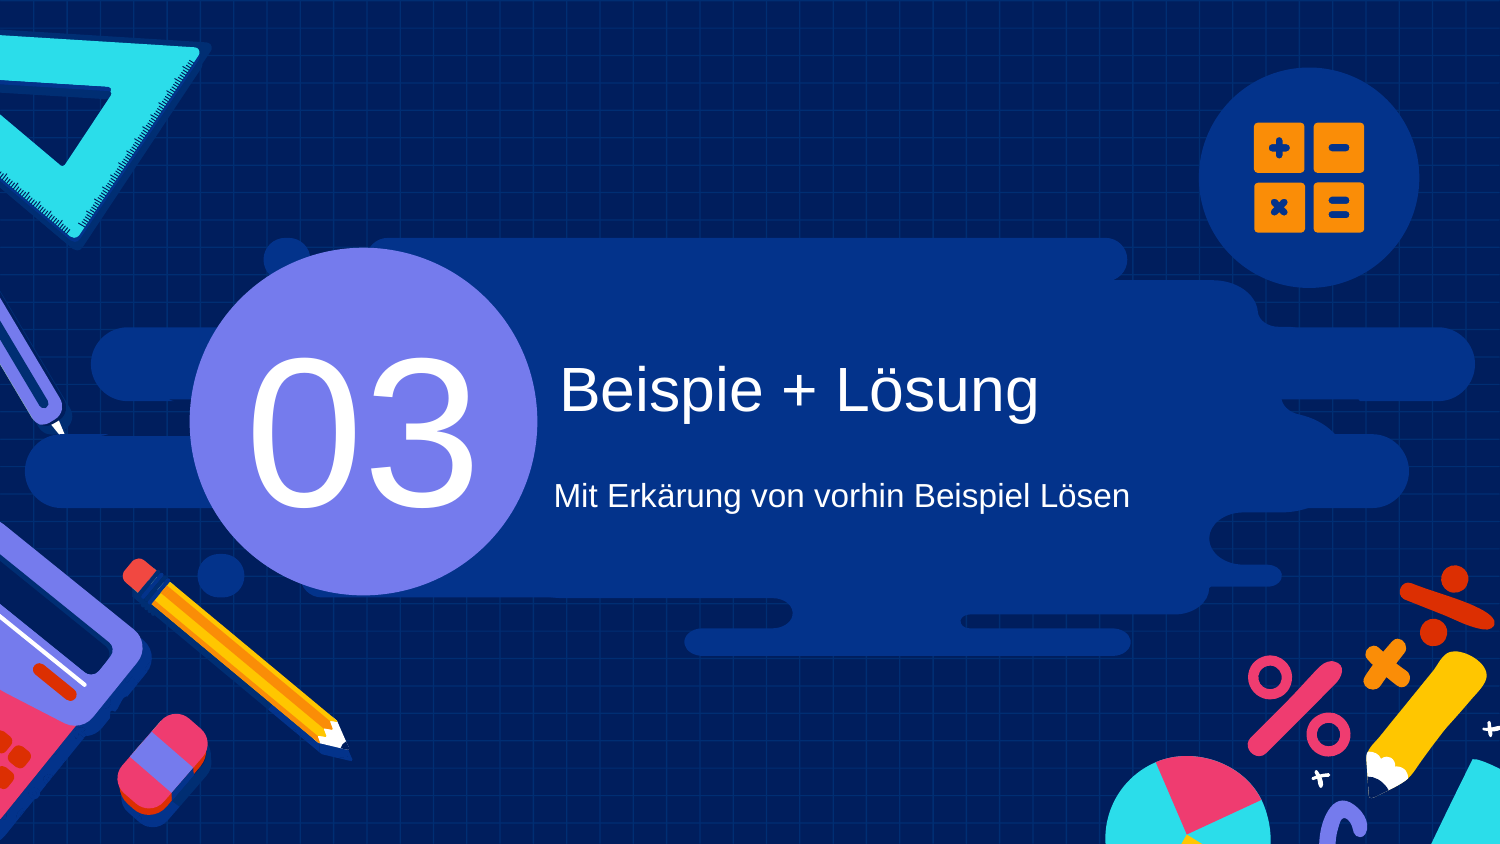

03
# Beispie + Lösung
Mit Erkärung von vorhin Beispiel Lösen